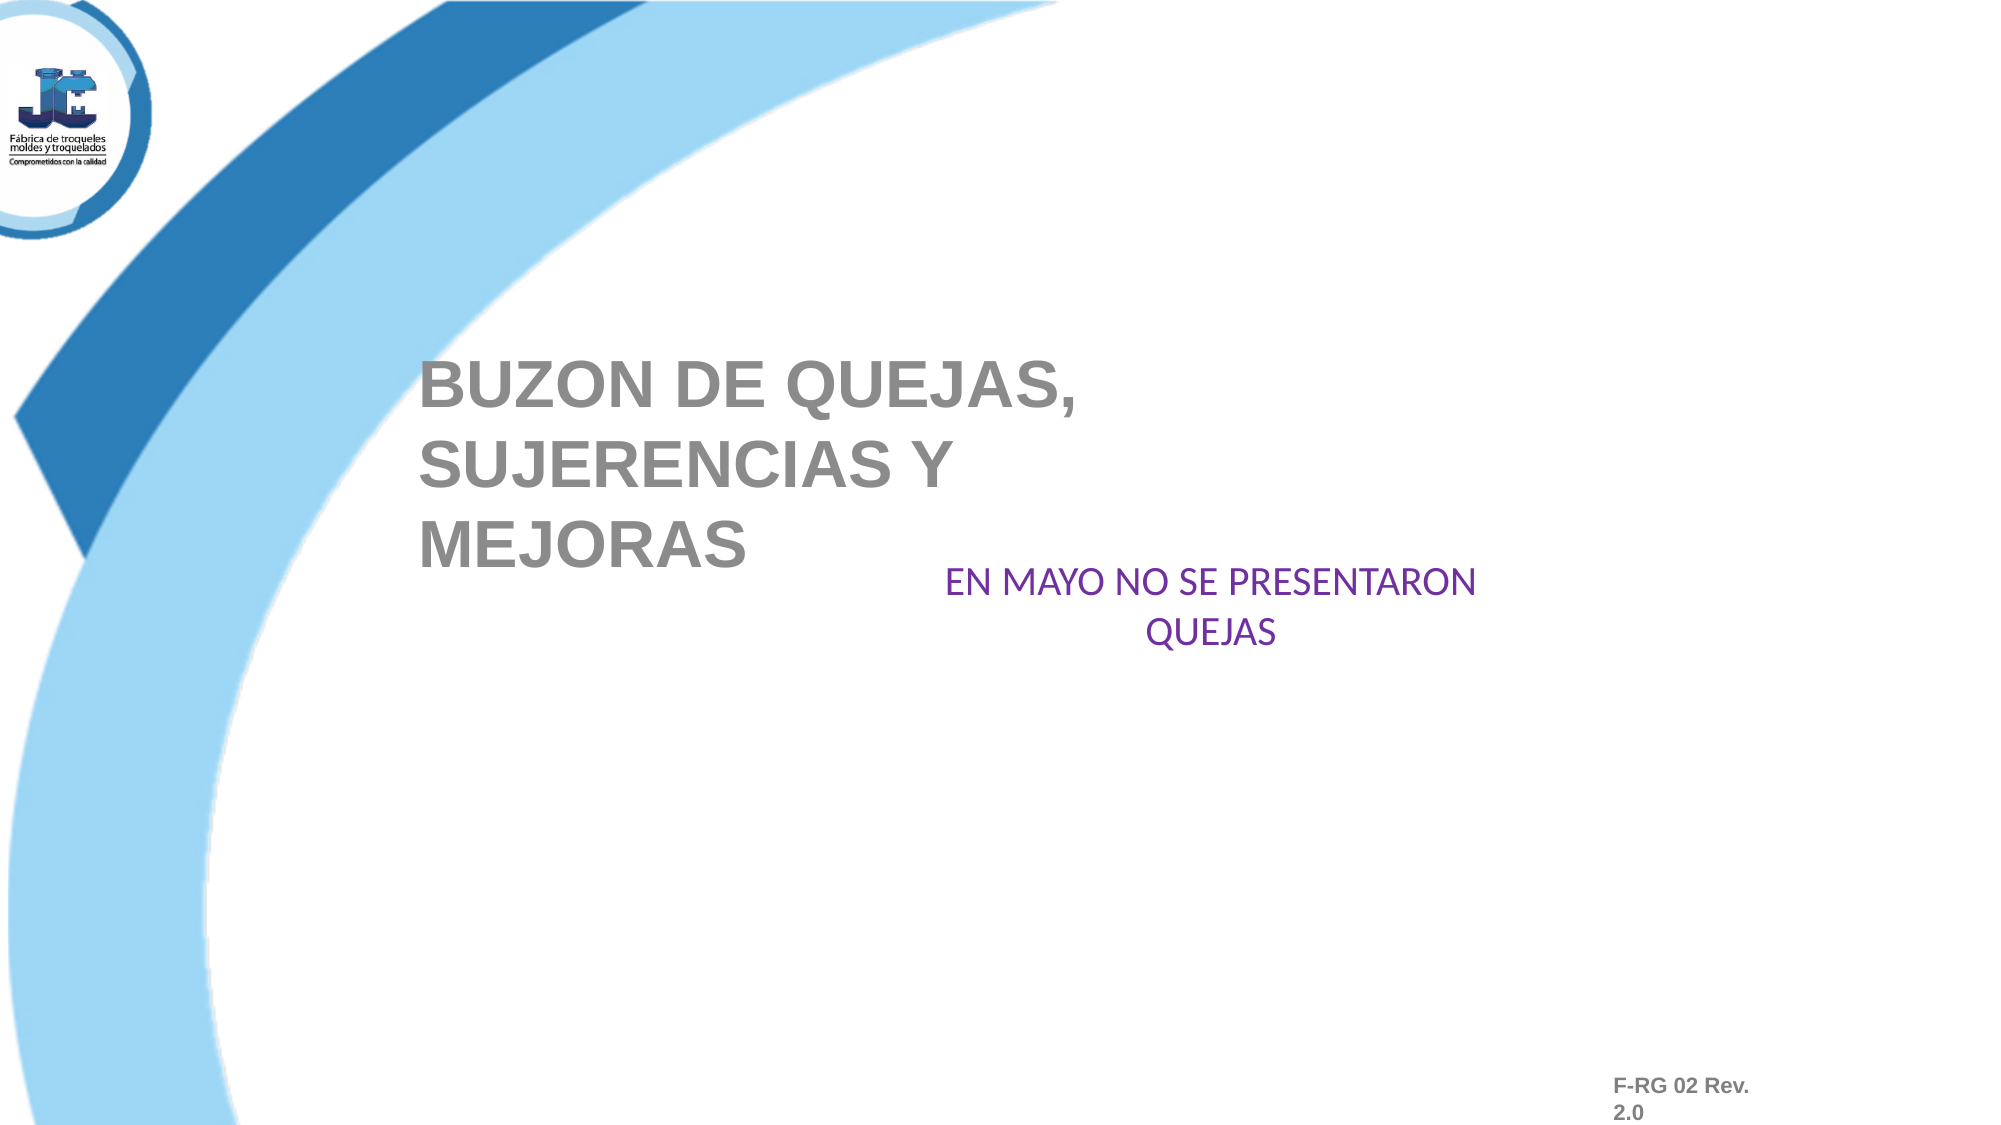

BUZON DE QUEJAS, SUJERENCIAS Y MEJORAS
EN MAYO NO SE PRESENTARON QUEJAS